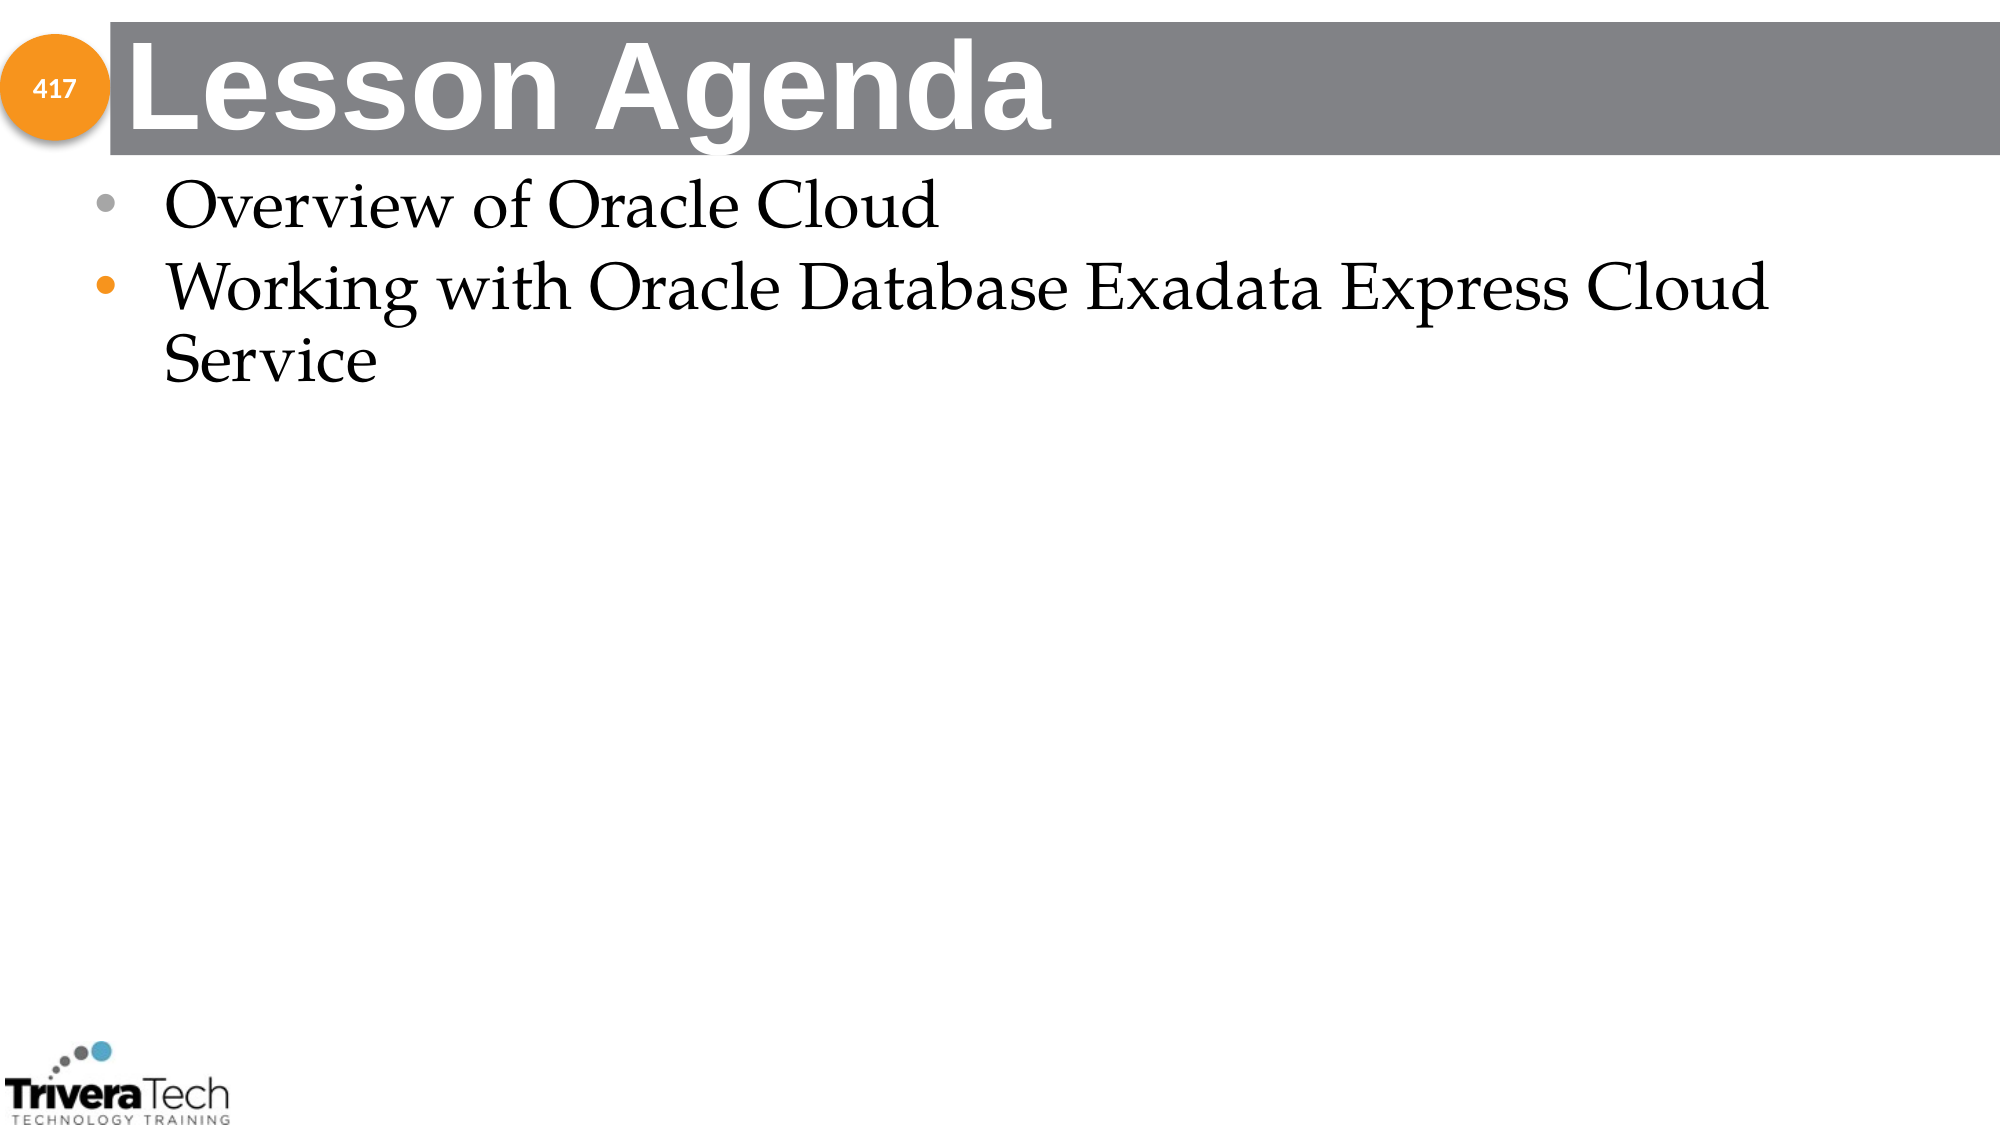

# Lesson Agenda
417
Overview of Oracle Cloud
Working with Oracle Database Exadata Express Cloud Service